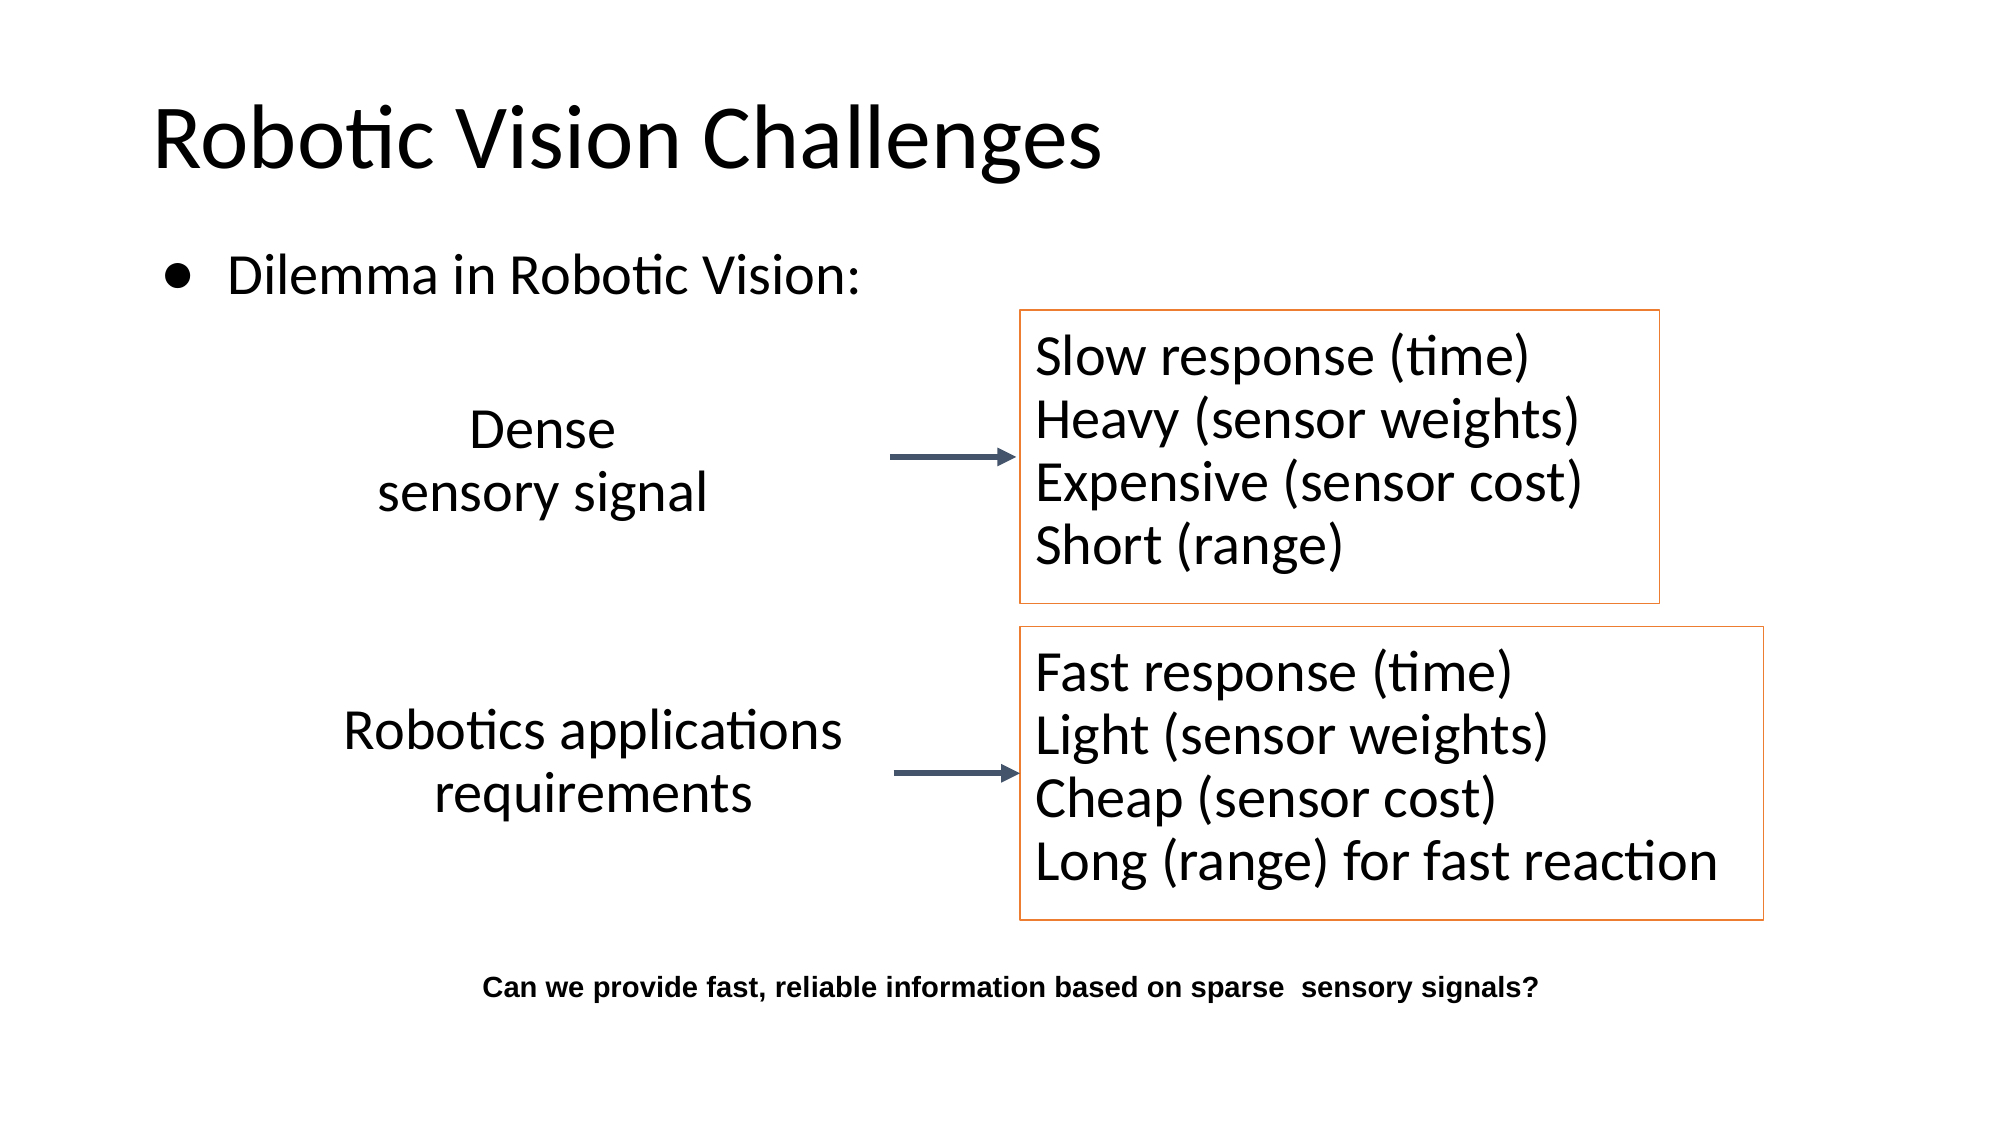

# Robotic Vision Challenges
Dilemma in Robotic Vision:

Slow response (time)
Heavy (sensor weights) Expensive (sensor cost)
Short (range)

Dense sensory signal
Fast response (time)
Light (sensor weights)
Cheap (sensor cost)
Long (range) for fast reaction

Robotics applications requirements
Can we provide fast, reliable information based on sparse  sensory signals?